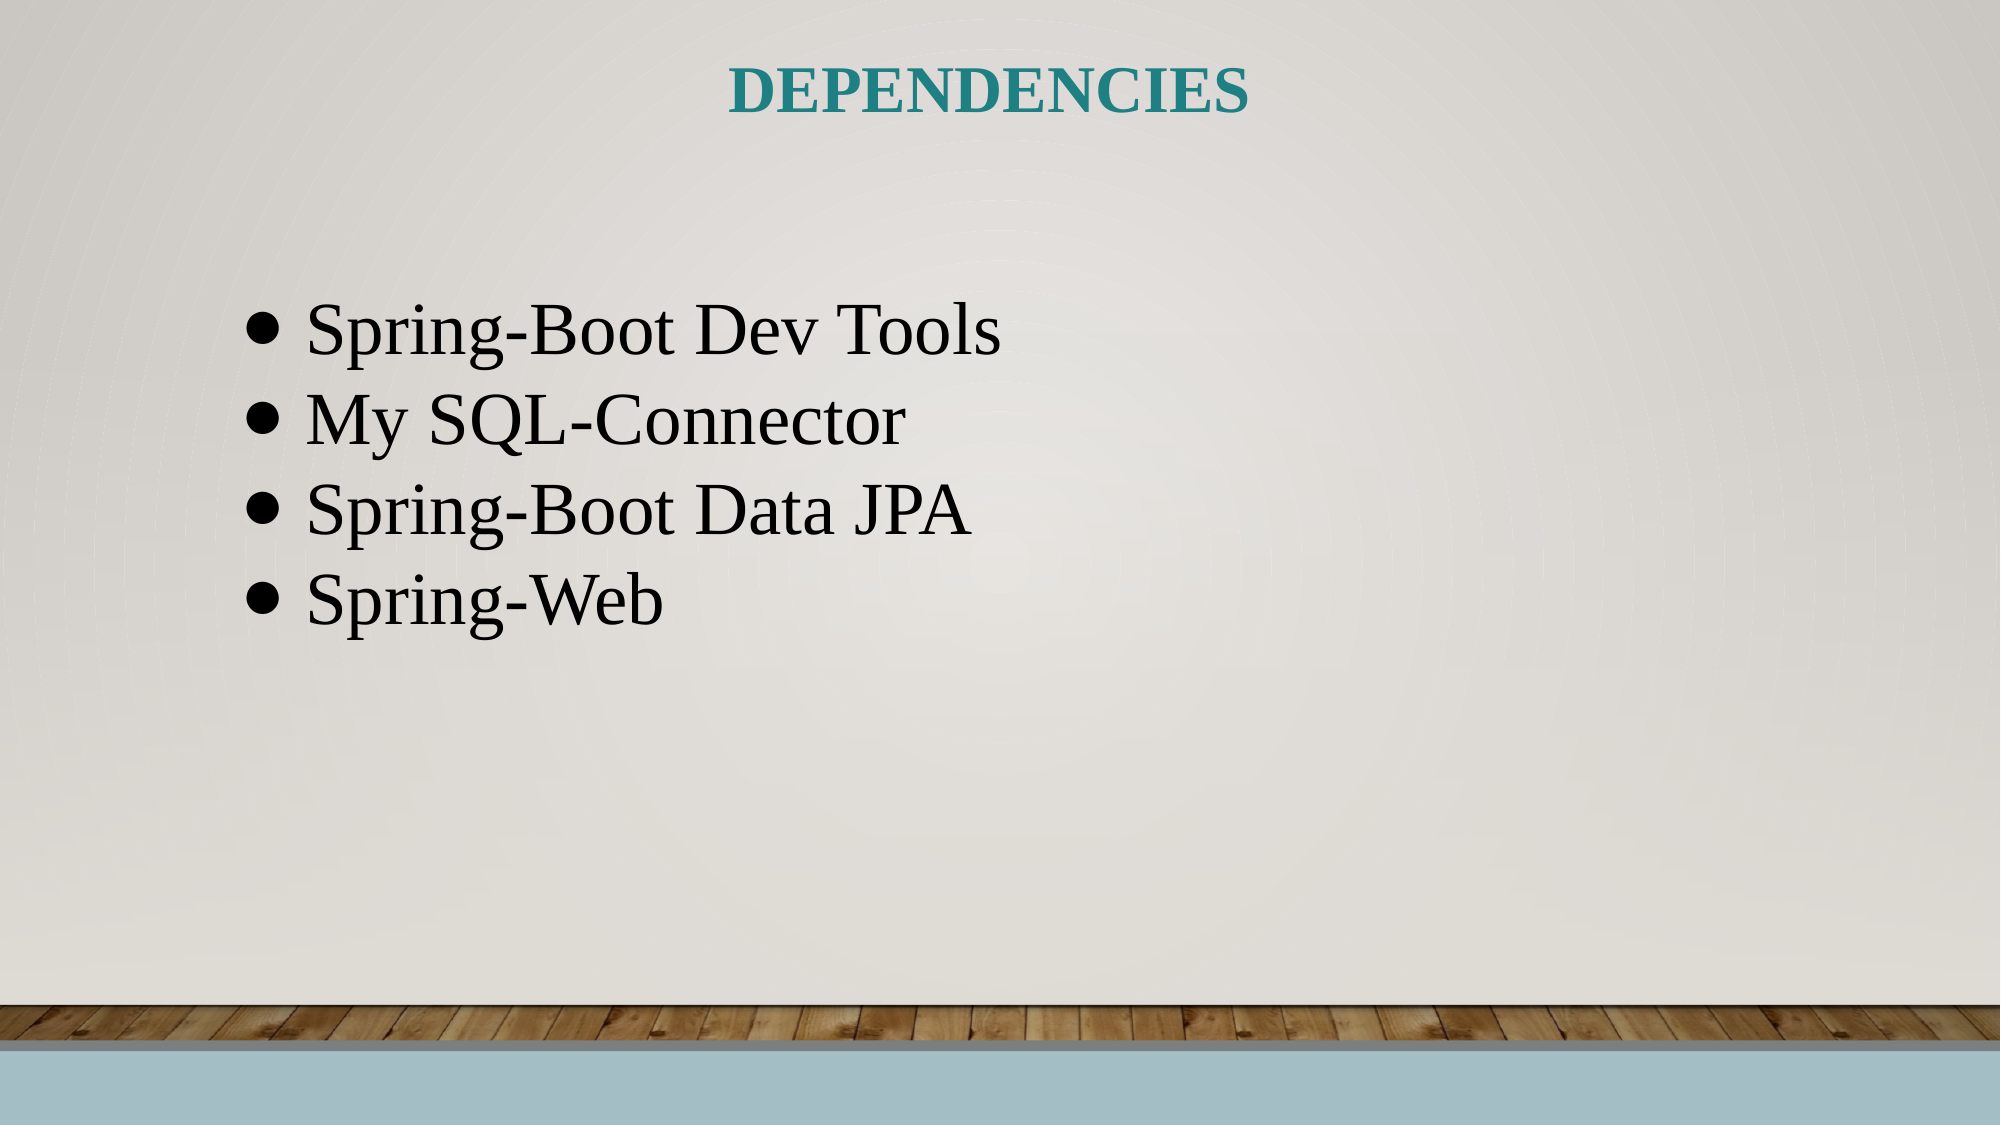

DEPENDENCIES
Spring-Boot Dev Tools
My SQL-Connector
Spring-Boot Data JPA
Spring-Web